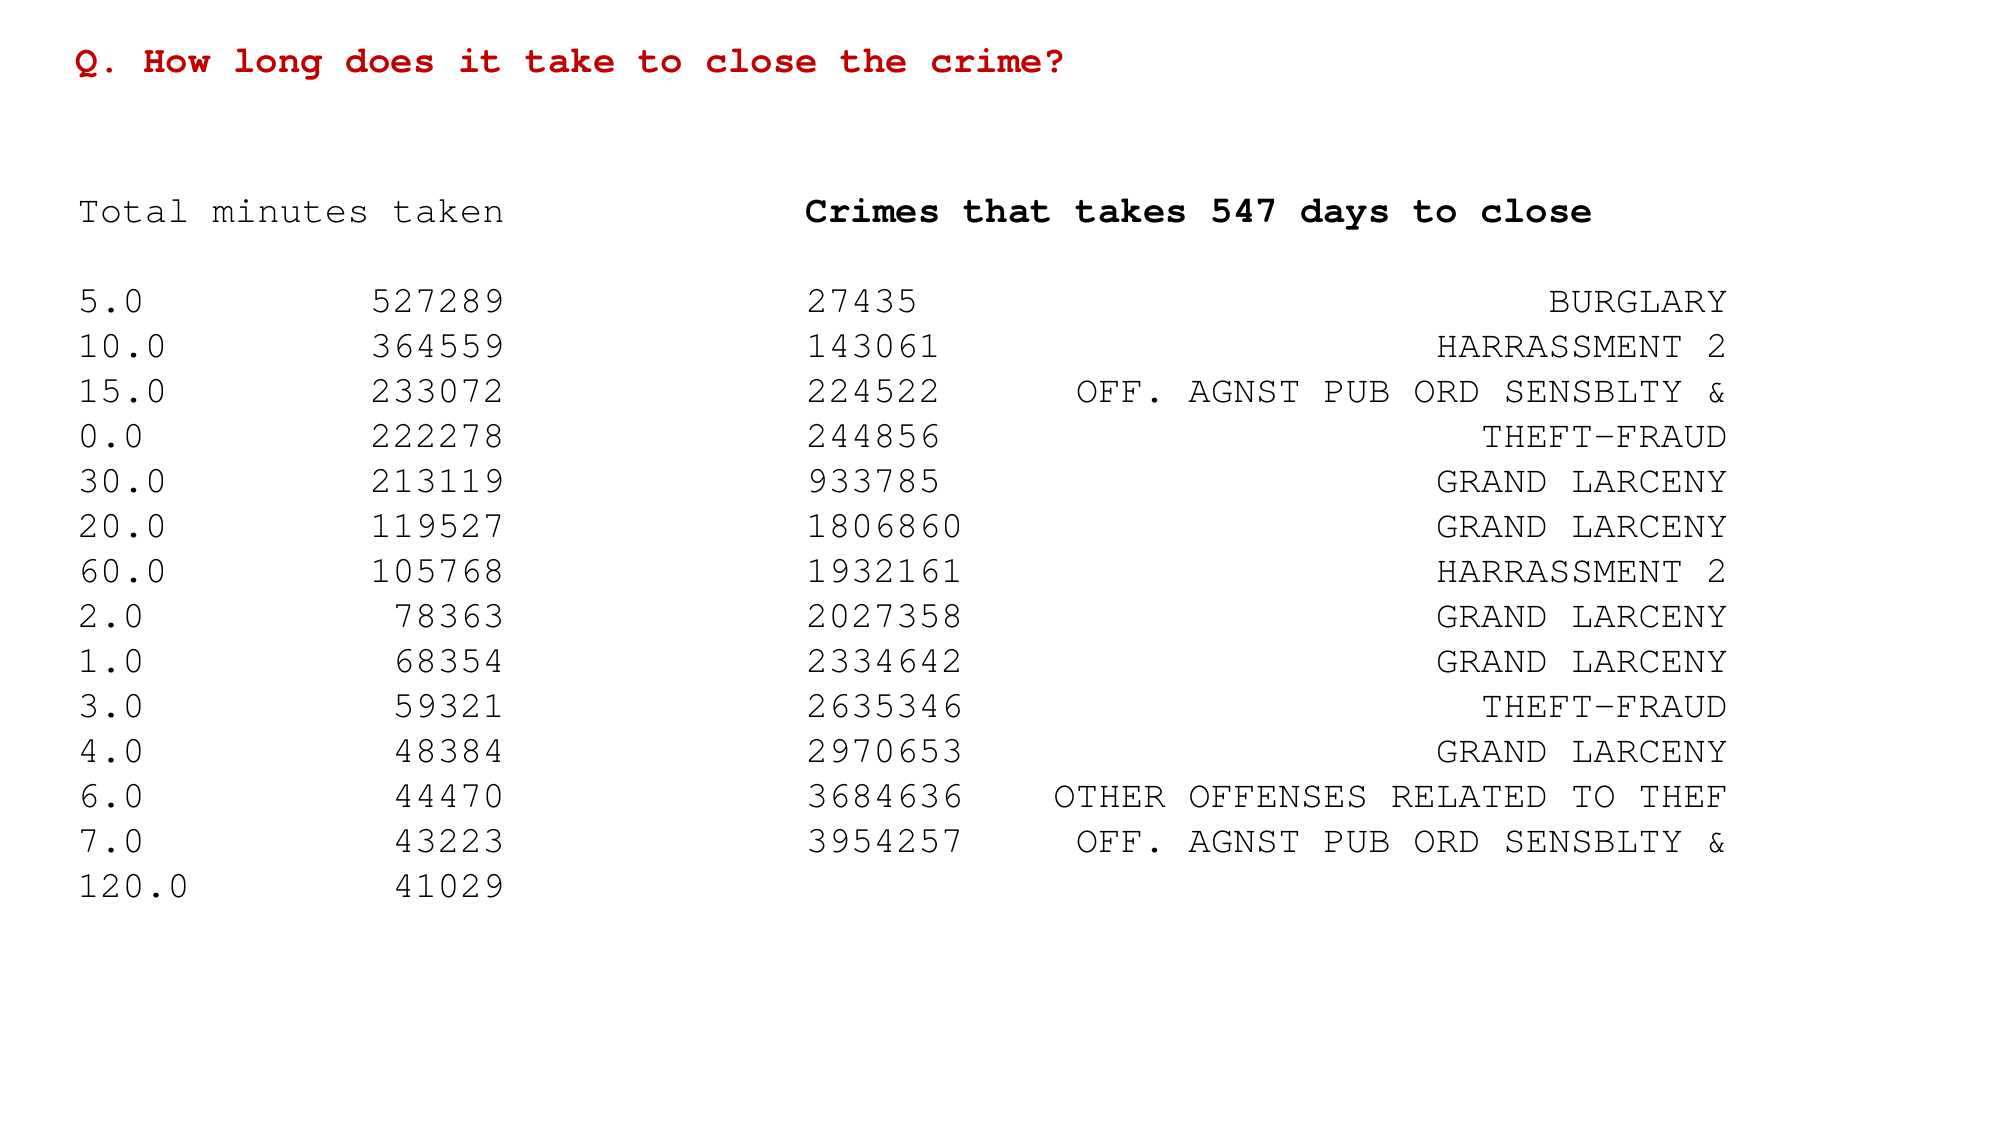

Q. How long does it take to close the crime?
Total minutes taken

5.0          527289
10.0         364559
15.0         233072
0.0          222278
30.0         213119
20.0         119527
60.0         105768
2.0           78363
1.0           68354
3.0           59321
4.0           48384
6.0           44470
7.0           43223
120.0         41029
Crimes that takes 547 days to close

27435                            BURGLARY
143061                      HARRASSMENT 2
224522      OFF. AGNST PUB ORD SENSBLTY &
244856                        THEFT-FRAUD
933785                      GRAND LARCENY
1806860                     GRAND LARCENY
1932161                     HARRASSMENT 2
2027358                     GRAND LARCENY
2334642                     GRAND LARCENY
2635346                       THEFT-FRAUD
2970653                     GRAND LARCENY
3684636    OTHER OFFENSES RELATED TO THEF
3954257     OFF. AGNST PUB ORD SENSBLTY &